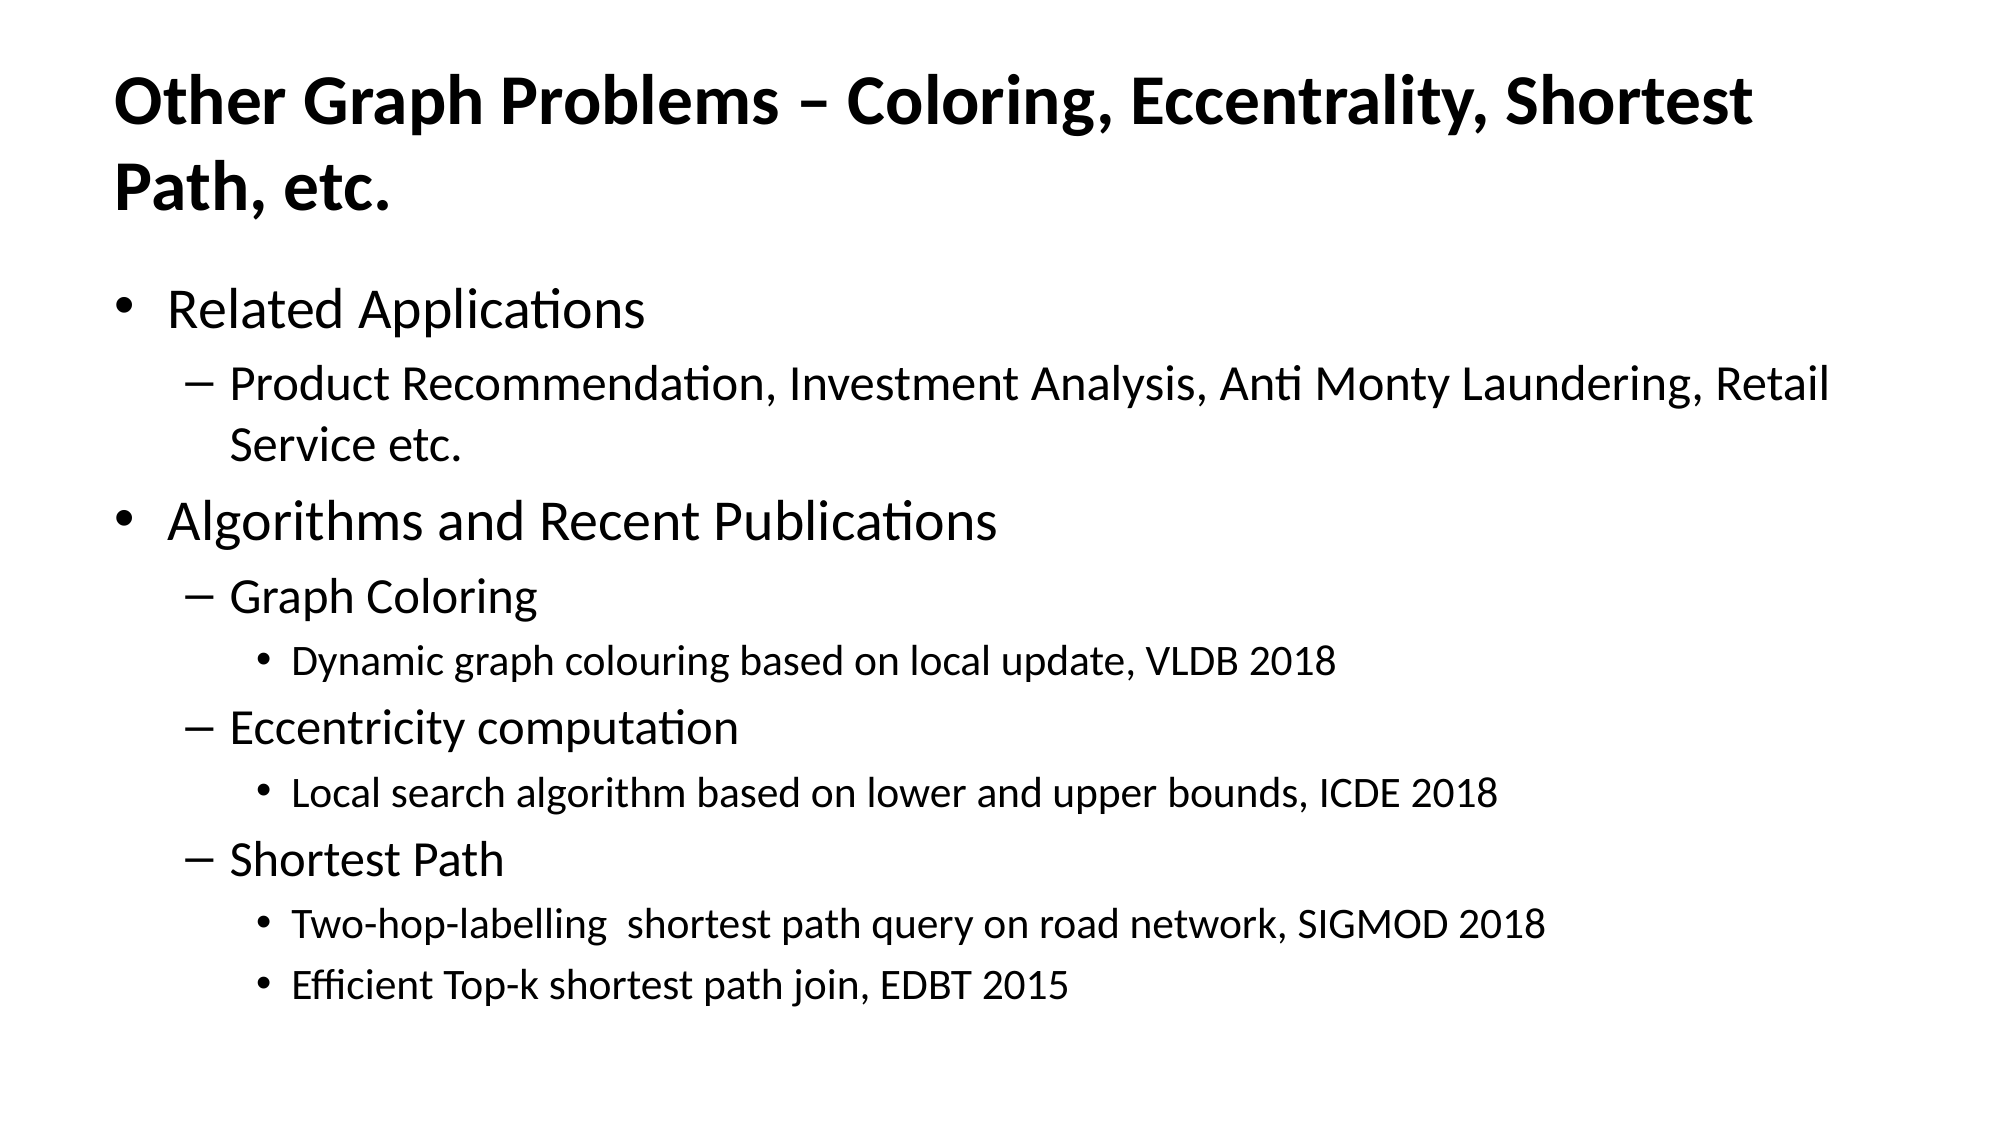

# Other Graph Problems – Coloring, Eccentrality, Shortest Path, etc.
Related Applications
Product Recommendation, Investment Analysis, Anti Monty Laundering, Retail Service etc.
Algorithms and Recent Publications
Graph Coloring
Dynamic graph colouring based on local update, VLDB 2018
Eccentricity computation
Local search algorithm based on lower and upper bounds, ICDE 2018
Shortest Path
Two-hop-labelling  shortest path query on road network, SIGMOD 2018
Efficient Top-k shortest path join, EDBT 2015